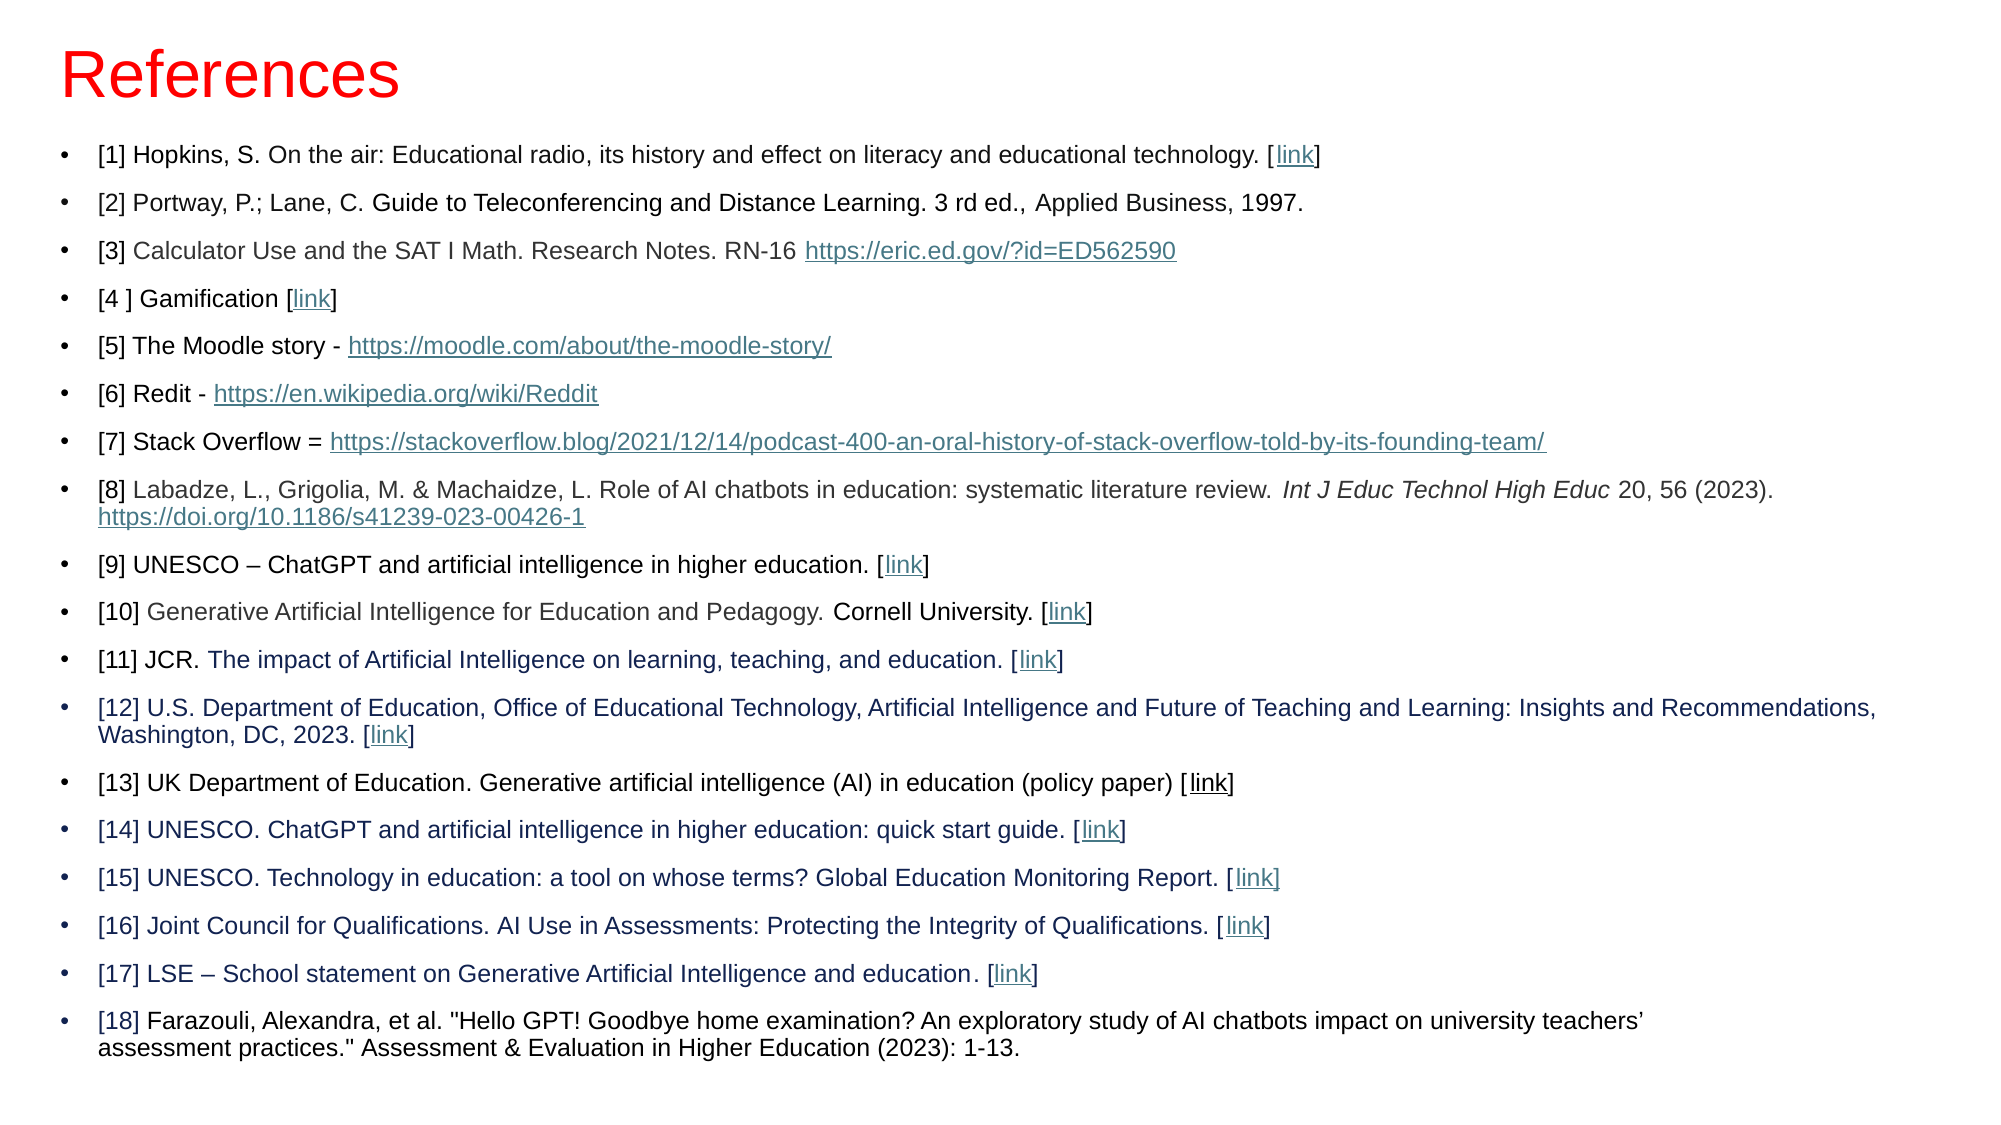

# References
[1] Hopkins, S. On the air: Educational radio, its history and effect on literacy and educational technology. [link]
[2] Portway, P.; Lane, C. Guide to Teleconferencing and Distance Learning. 3 rd ed., Applied Business, 1997.
[3] Calculator Use and the SAT I Math. Research Notes. RN-16 https://eric.ed.gov/?id=ED562590
[4 ] Gamification [link]
[5] The Moodle story - https://moodle.com/about/the-moodle-story/
[6] Redit - https://en.wikipedia.org/wiki/Reddit
[7] Stack Overflow = https://stackoverflow.blog/2021/12/14/podcast-400-an-oral-history-of-stack-overflow-told-by-its-founding-team/
[8] Labadze, L., Grigolia, M. & Machaidze, L. Role of AI chatbots in education: systematic literature review. Int J Educ Technol High Educ 20, 56 (2023). https://doi.org/10.1186/s41239-023-00426-1
[9] UNESCO – ChatGPT and artificial intelligence in higher education. [link]
[10] Generative Artificial Intelligence for Education and Pedagogy. Cornell University. [link]
[11] JCR. The impact of Artificial Intelligence on learning, teaching, and education. [link]
[12] U.S. Department of Education, Office of Educational Technology, Artificial Intelligence and Future of Teaching and Learning: Insights and Recommendations, Washington, DC, 2023. [link]
[13] UK Department of Education. Generative artificial intelligence (AI) in education (policy paper) [link]
[14] UNESCO. ChatGPT and artificial intelligence in higher education: quick start guide. [link]
[15] UNESCO. Technology in education: a tool on whose terms? Global Education Monitoring Report. [link]
[16] Joint Council for Qualifications. AI Use in Assessments: Protecting the Integrity of Qualifications. [link]
[17] LSE – School statement on Generative Artificial Intelligence and education. [link]
[18] Farazouli, Alexandra, et al. "Hello GPT! Goodbye home examination? An exploratory study of AI chatbots impact on university teachers’ assessment practices." Assessment & Evaluation in Higher Education (2023): 1-13.